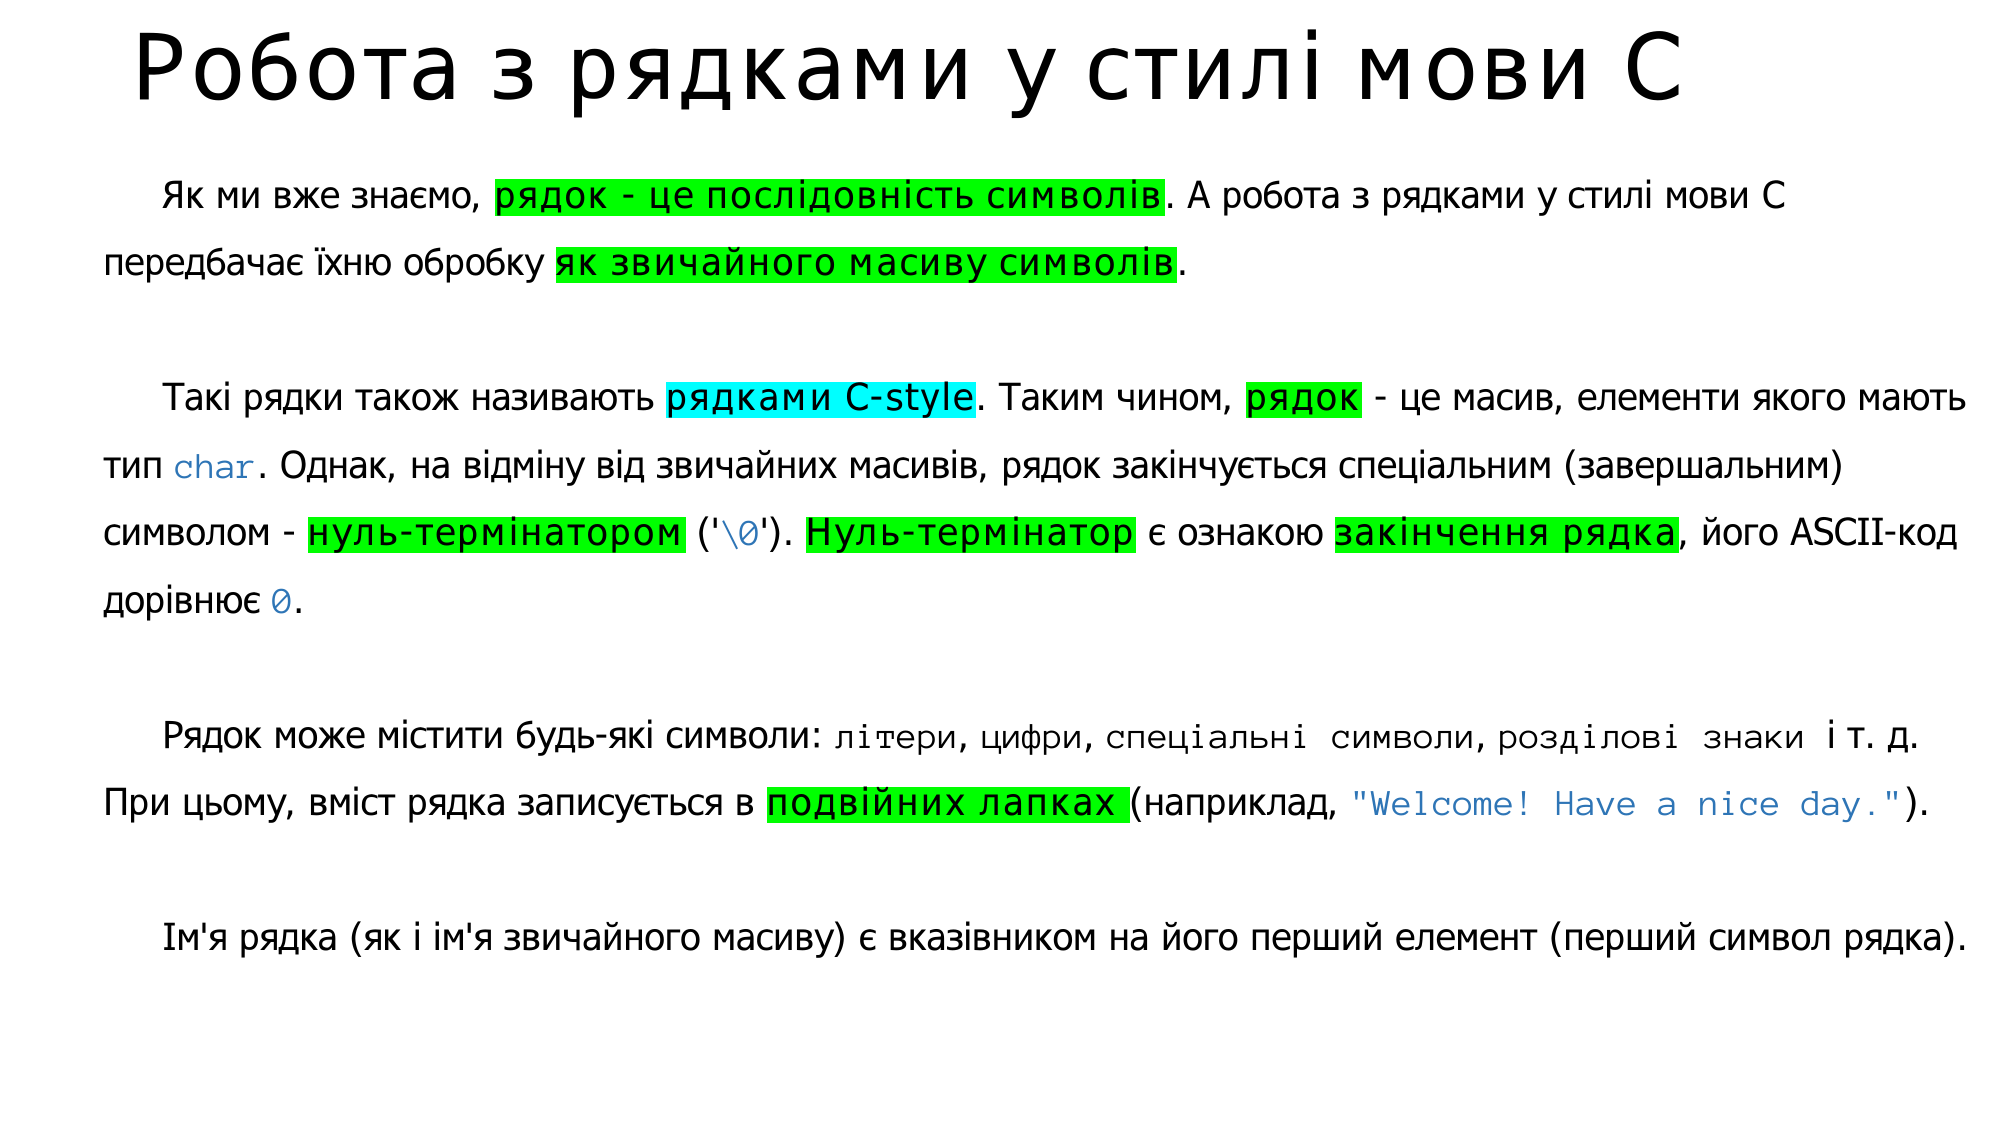

# Робота з рядками у стилі мови C
Як ми вже знаємо, рядок - це послідовність символів. А робота з рядками у стилі мови C передбачає їхню обробку як звичайного масиву символів.

Такі рядки також називають рядками C-style. Таким чином, рядок - це масив, елементи якого мають тип char. Однак, на відміну від звичайних масивів, рядок закінчується спеціальним (завершальним) символом - нуль-термінатором ('\0'). Нуль-термінатор є ознакою закінчення рядка, його ASCII-код дорівнює 0.

Рядок може містити будь-які символи: літери, цифри, спеціальні символи, розділові знаки і т. д. При цьому, вміст рядка записується в подвійних лапках (наприклад, "Welcome! Have a nice day.").

Ім'я рядка (як і ім'я звичайного масиву) є вказівником на його перший елемент (перший символ рядка).